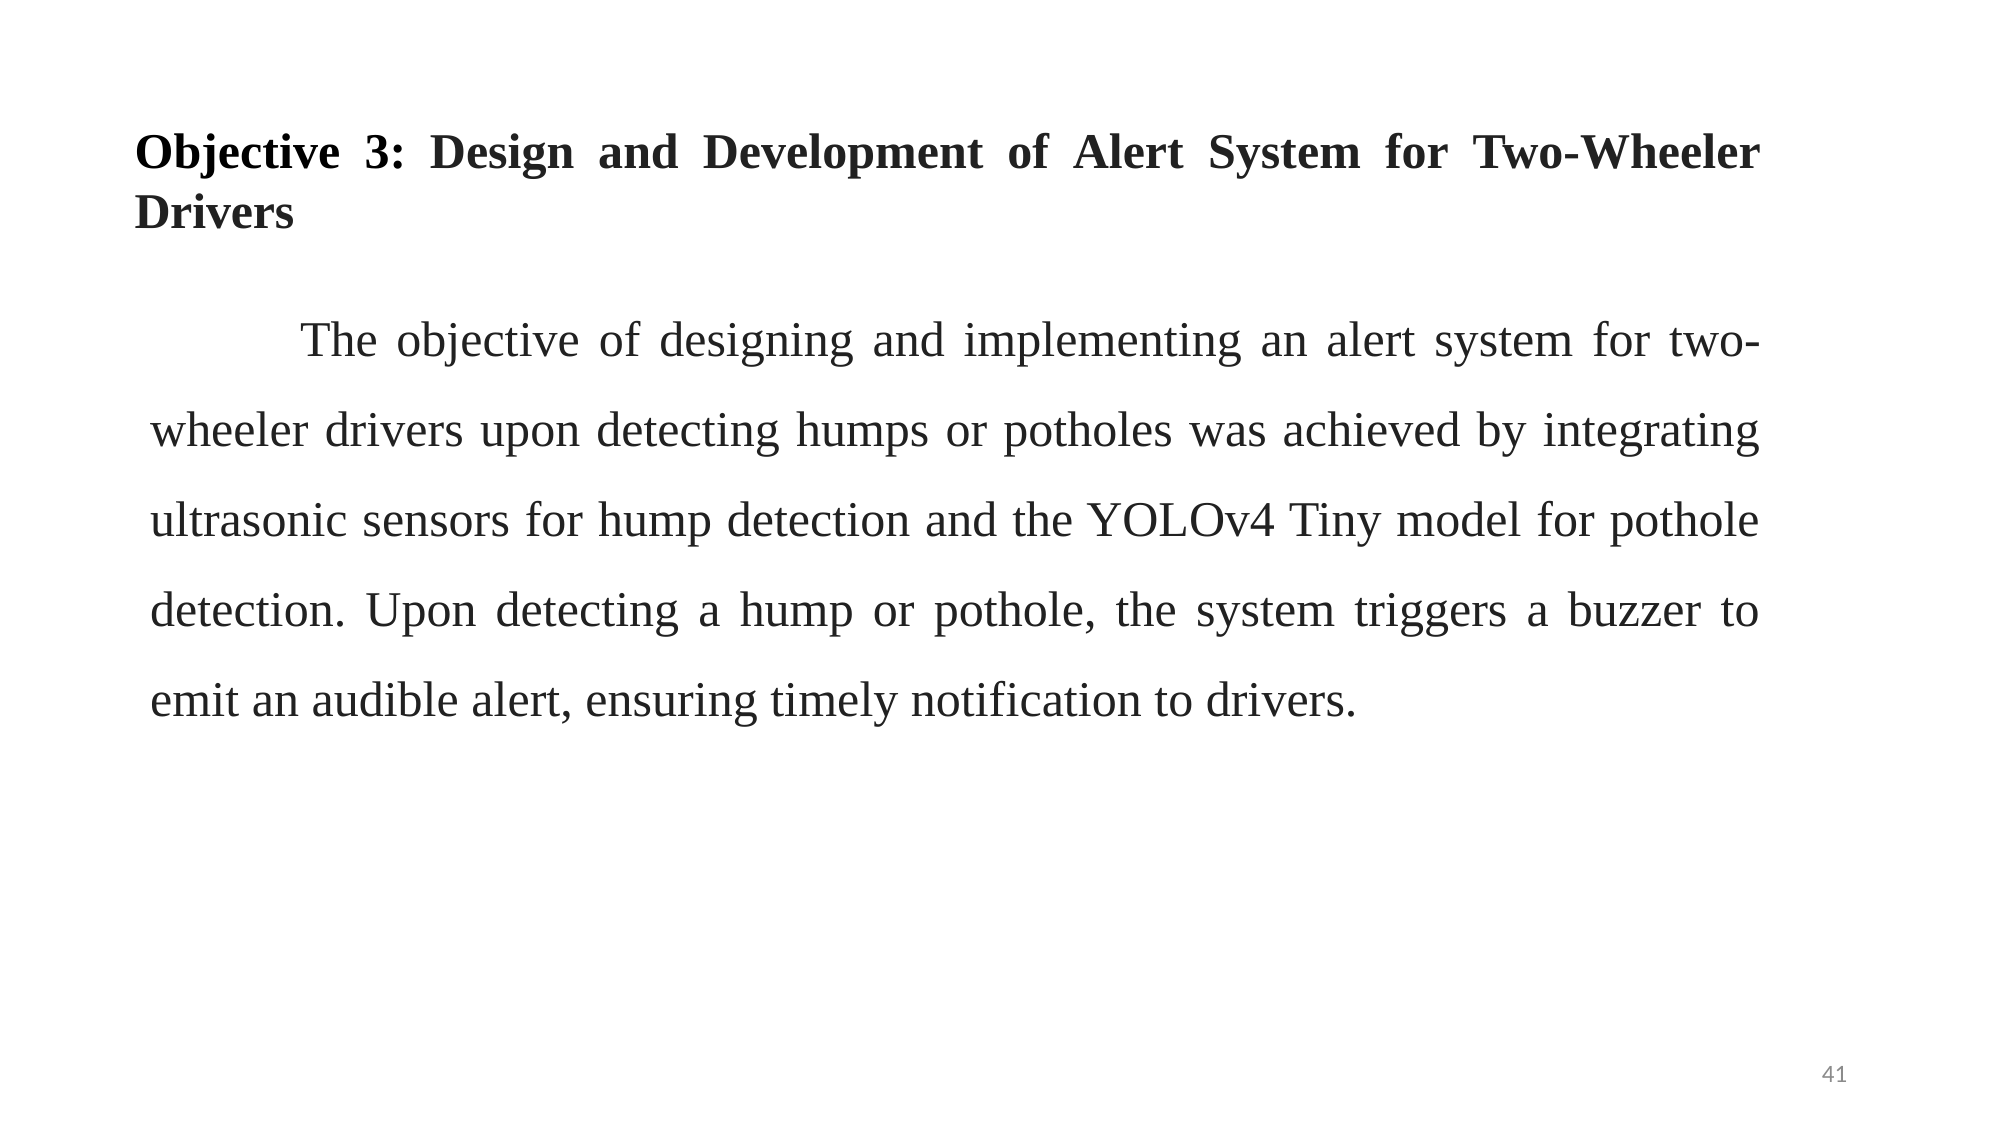

Objective 3: Design and Development of Alert System for Two-Wheeler Drivers
	The objective of designing and implementing an alert system for two-wheeler drivers upon detecting humps or potholes was achieved by integrating ultrasonic sensors for hump detection and the YOLOv4 Tiny model for pothole detection. Upon detecting a hump or pothole, the system triggers a buzzer to emit an audible alert, ensuring timely notification to drivers.
41